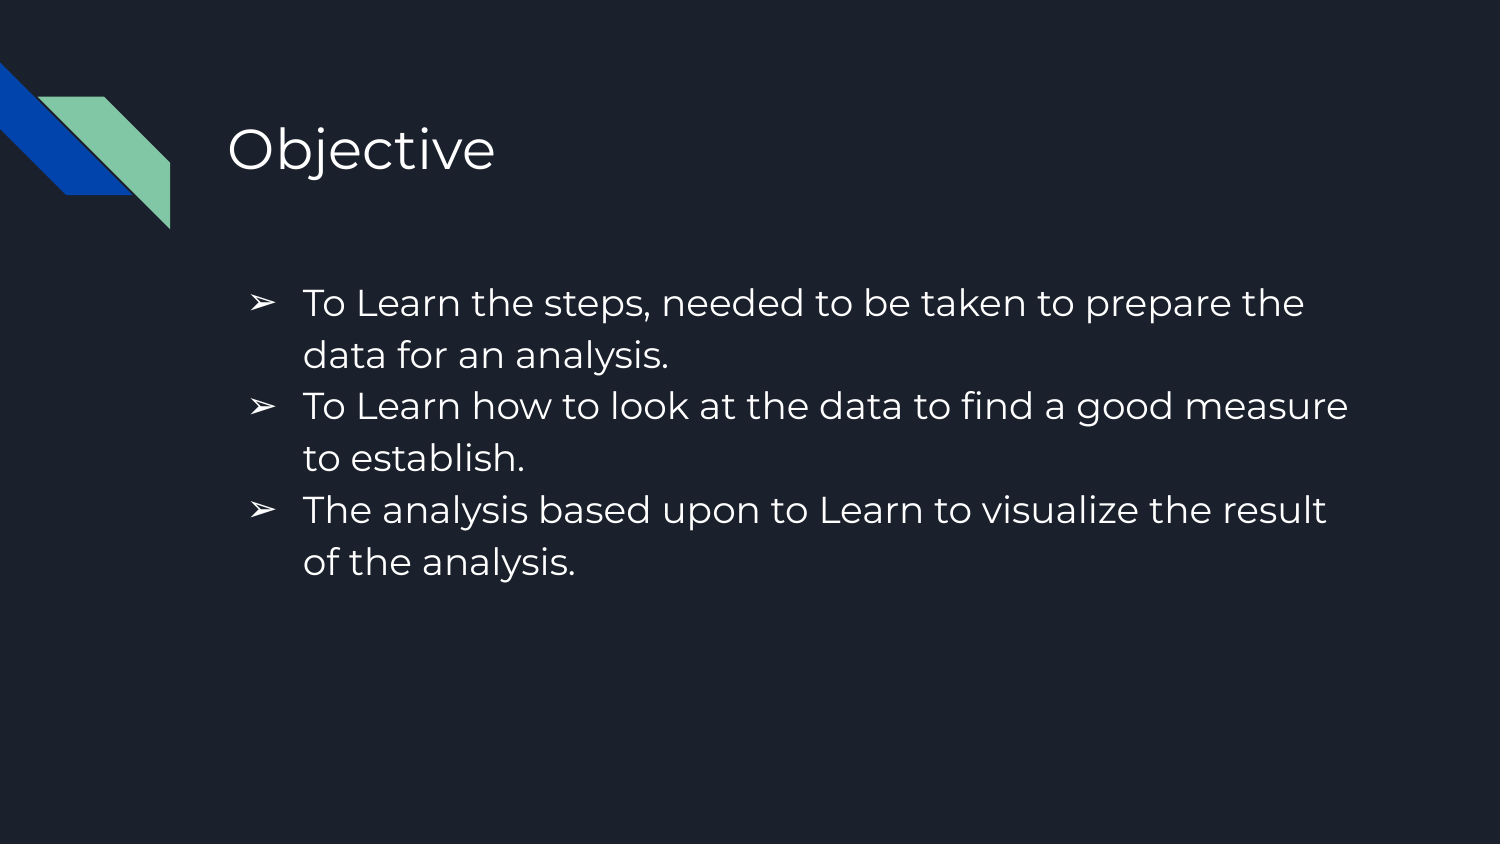

# Objective
To Learn the steps, needed to be taken to prepare the data for an analysis.
To Learn how to look at the data to find a good measure to establish.
The analysis based upon to Learn to visualize the result of the analysis.